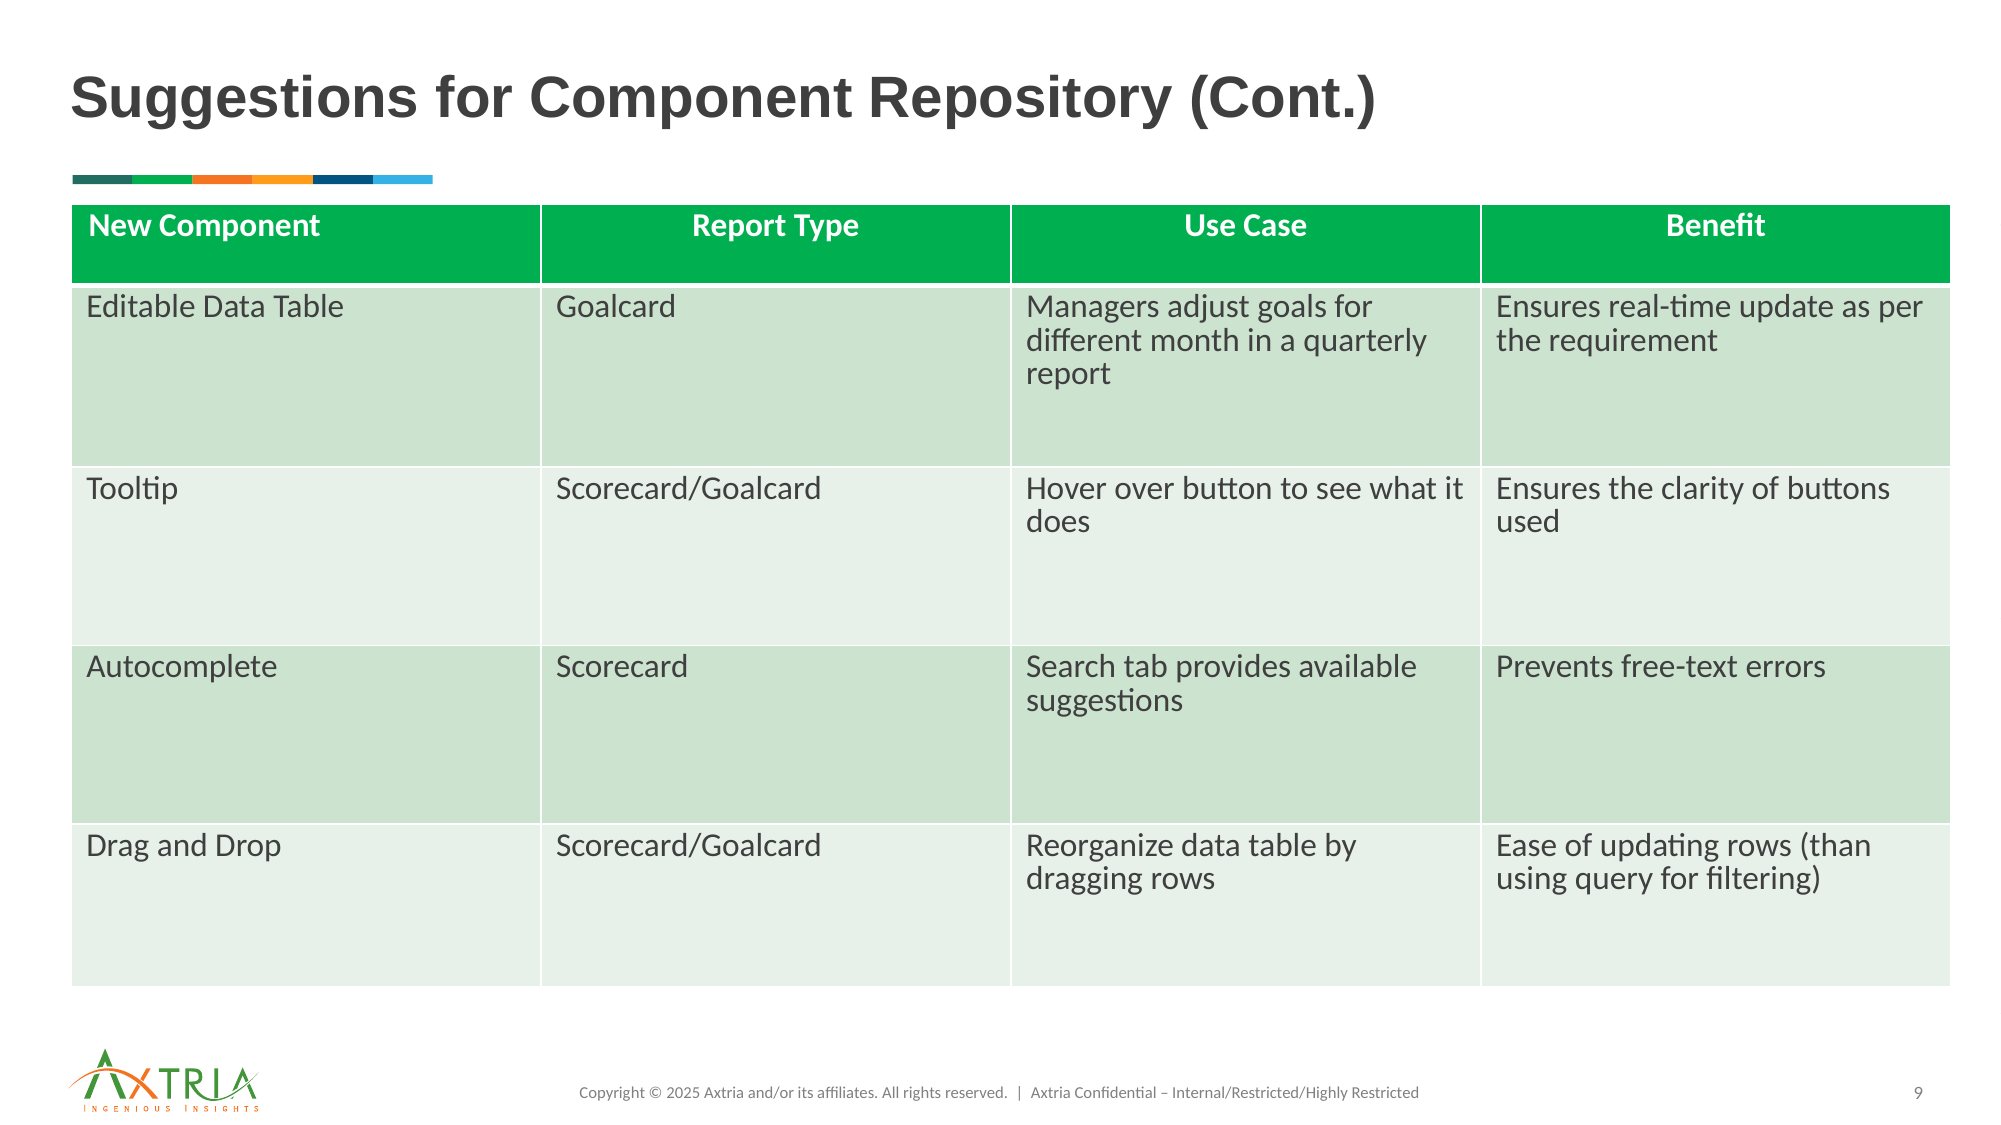

# Suggestions for Component Repository (Cont.)
| New Component | Report Type | Use Case | Benefit |
| --- | --- | --- | --- |
| Editable Data Table | Goalcard | Managers adjust goals for different month in a quarterly report | Ensures real-time update as per the requirement |
| Tooltip | Scorecard/Goalcard | Hover over button to see what it does | Ensures the clarity of buttons used |
| Autocomplete | Scorecard | Search tab provides available suggestions | Prevents free-text errors |
| Drag and Drop | Scorecard/Goalcard | Reorganize data table by dragging rows | Ease of updating rows (than using query for filtering) |